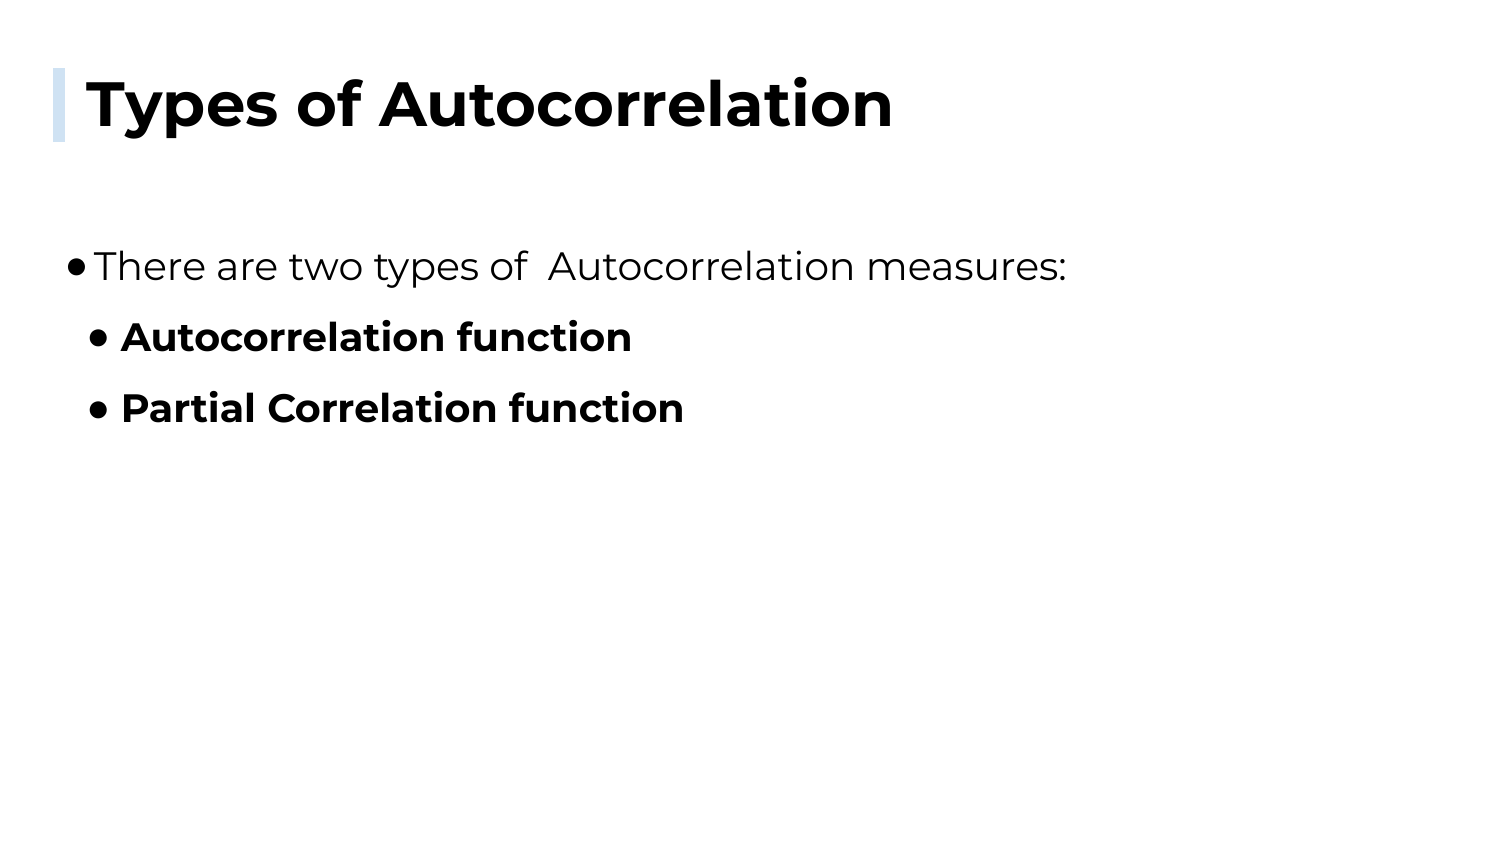

Types of Autocorrelation
There are two types of  Autocorrelation measures:
Autocorrelation function
Partial Correlation function